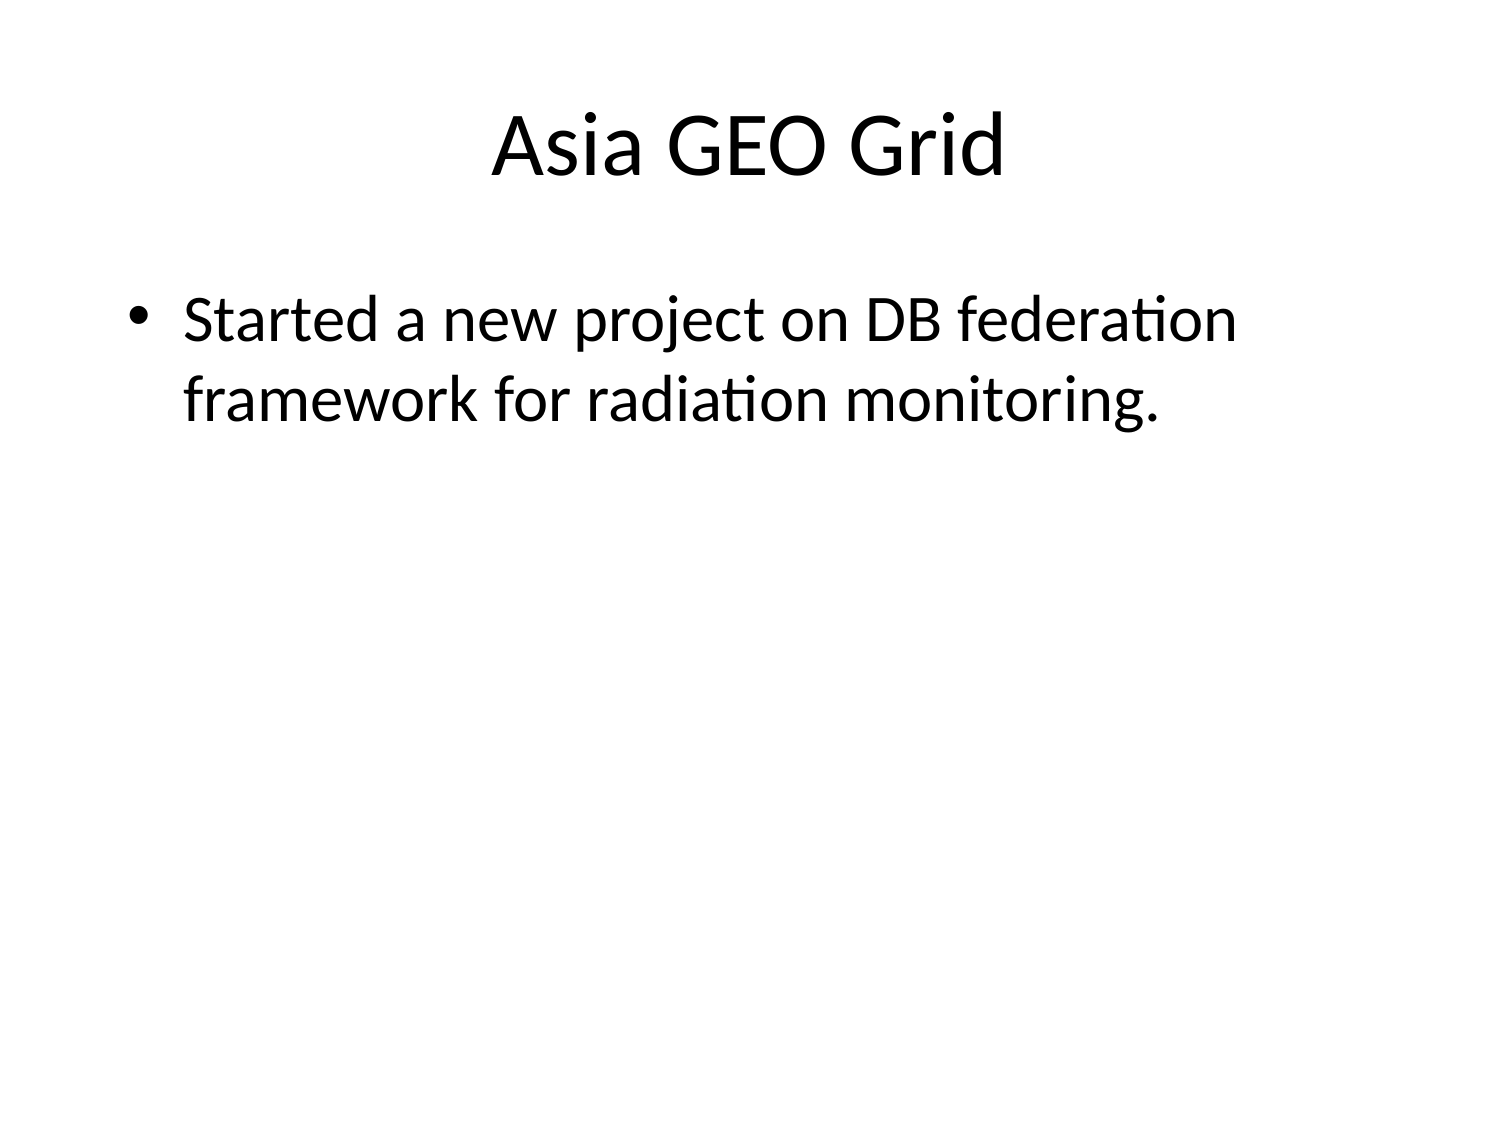

# Asia GEO Grid
Started a new project on DB federation framework for radiation monitoring.